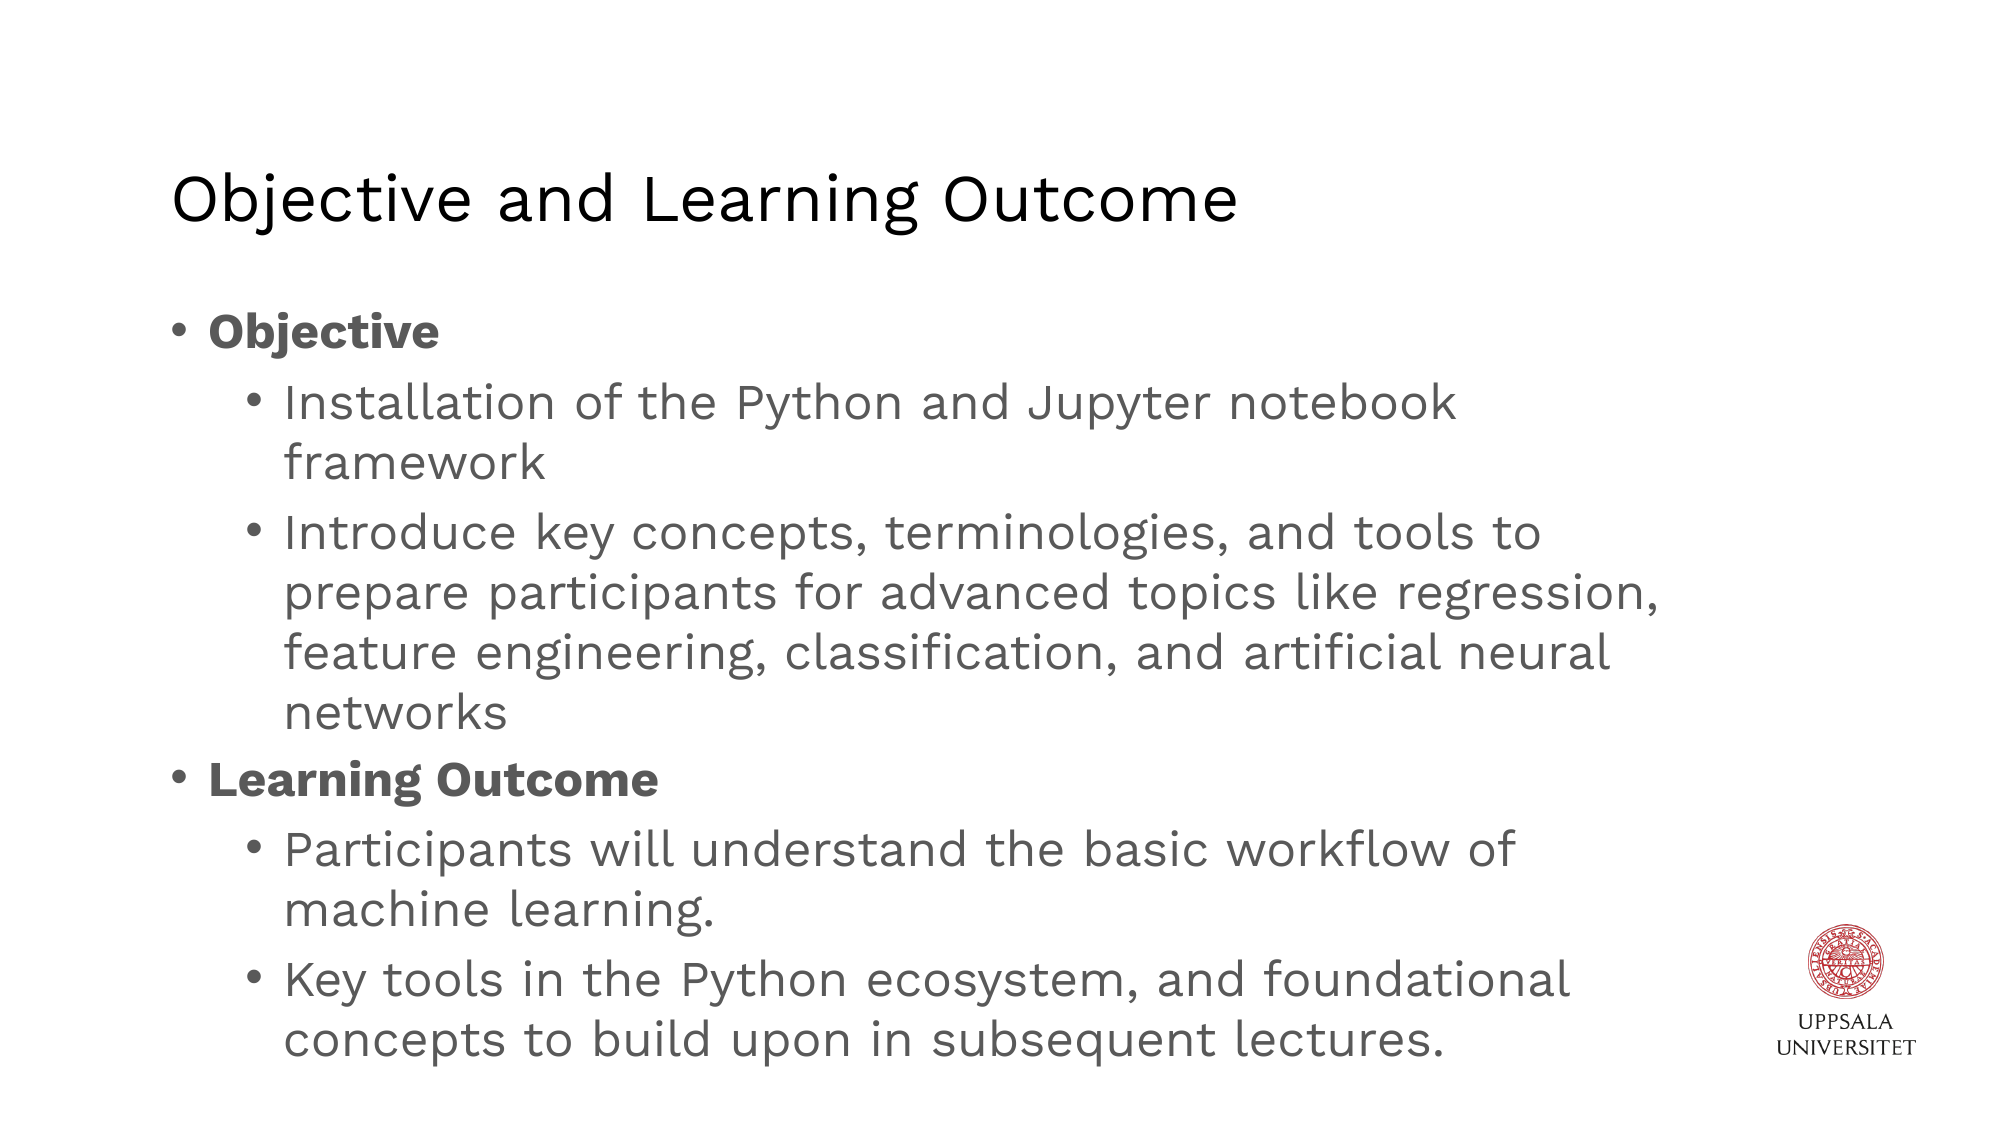

# Objective and Learning Outcome
Objective
Installation of the Python and Jupyter notebook framework
Introduce key concepts, terminologies, and tools to prepare participants for advanced topics like regression, feature engineering, classification, and artificial neural networks
Learning Outcome
Participants will understand the basic workflow of machine learning.
Key tools in the Python ecosystem, and foundational concepts to build upon in subsequent lectures.